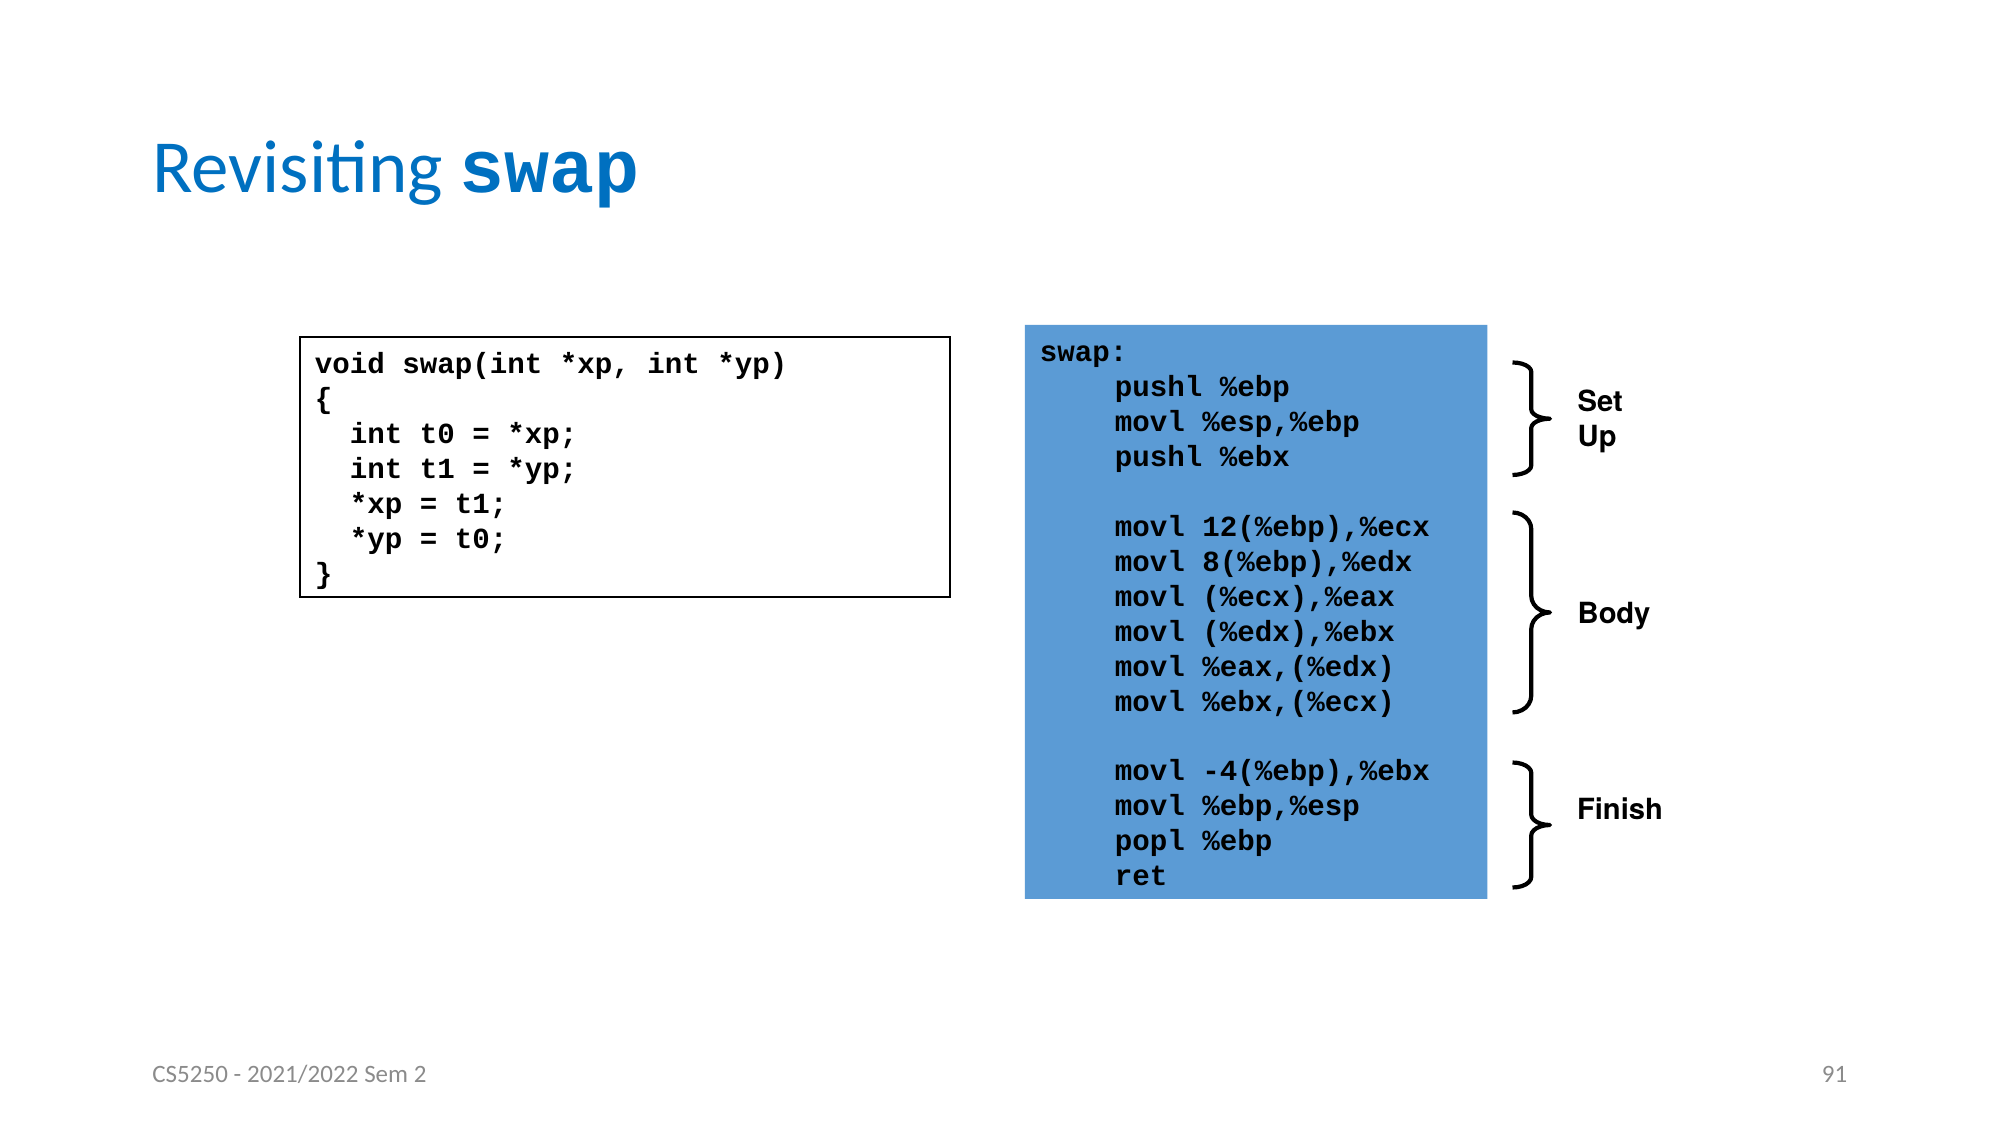

# Revisiting swap

swap:
	pushl %ebp
	movl %esp,%ebp
	pushl %ebx

	movl 12(%ebp),%ecx
	movl 8(%ebp),%edx
	movl (%ecx),%eax
	movl (%edx),%ebx
	movl %eax,(%edx)
	movl %ebx,(%ecx)

	movl -4(%ebp),%ebx
	movl %ebp,%esp
	popl %ebp
	ret
void swap(int *xp, int *yp)
{
  int t0 = *xp;
  int t1 = *yp;
  *xp = t1;
  *yp = t0;
}

Set
Up

Body

Finish
CS5250 - 2021/2022 Sem 2
91